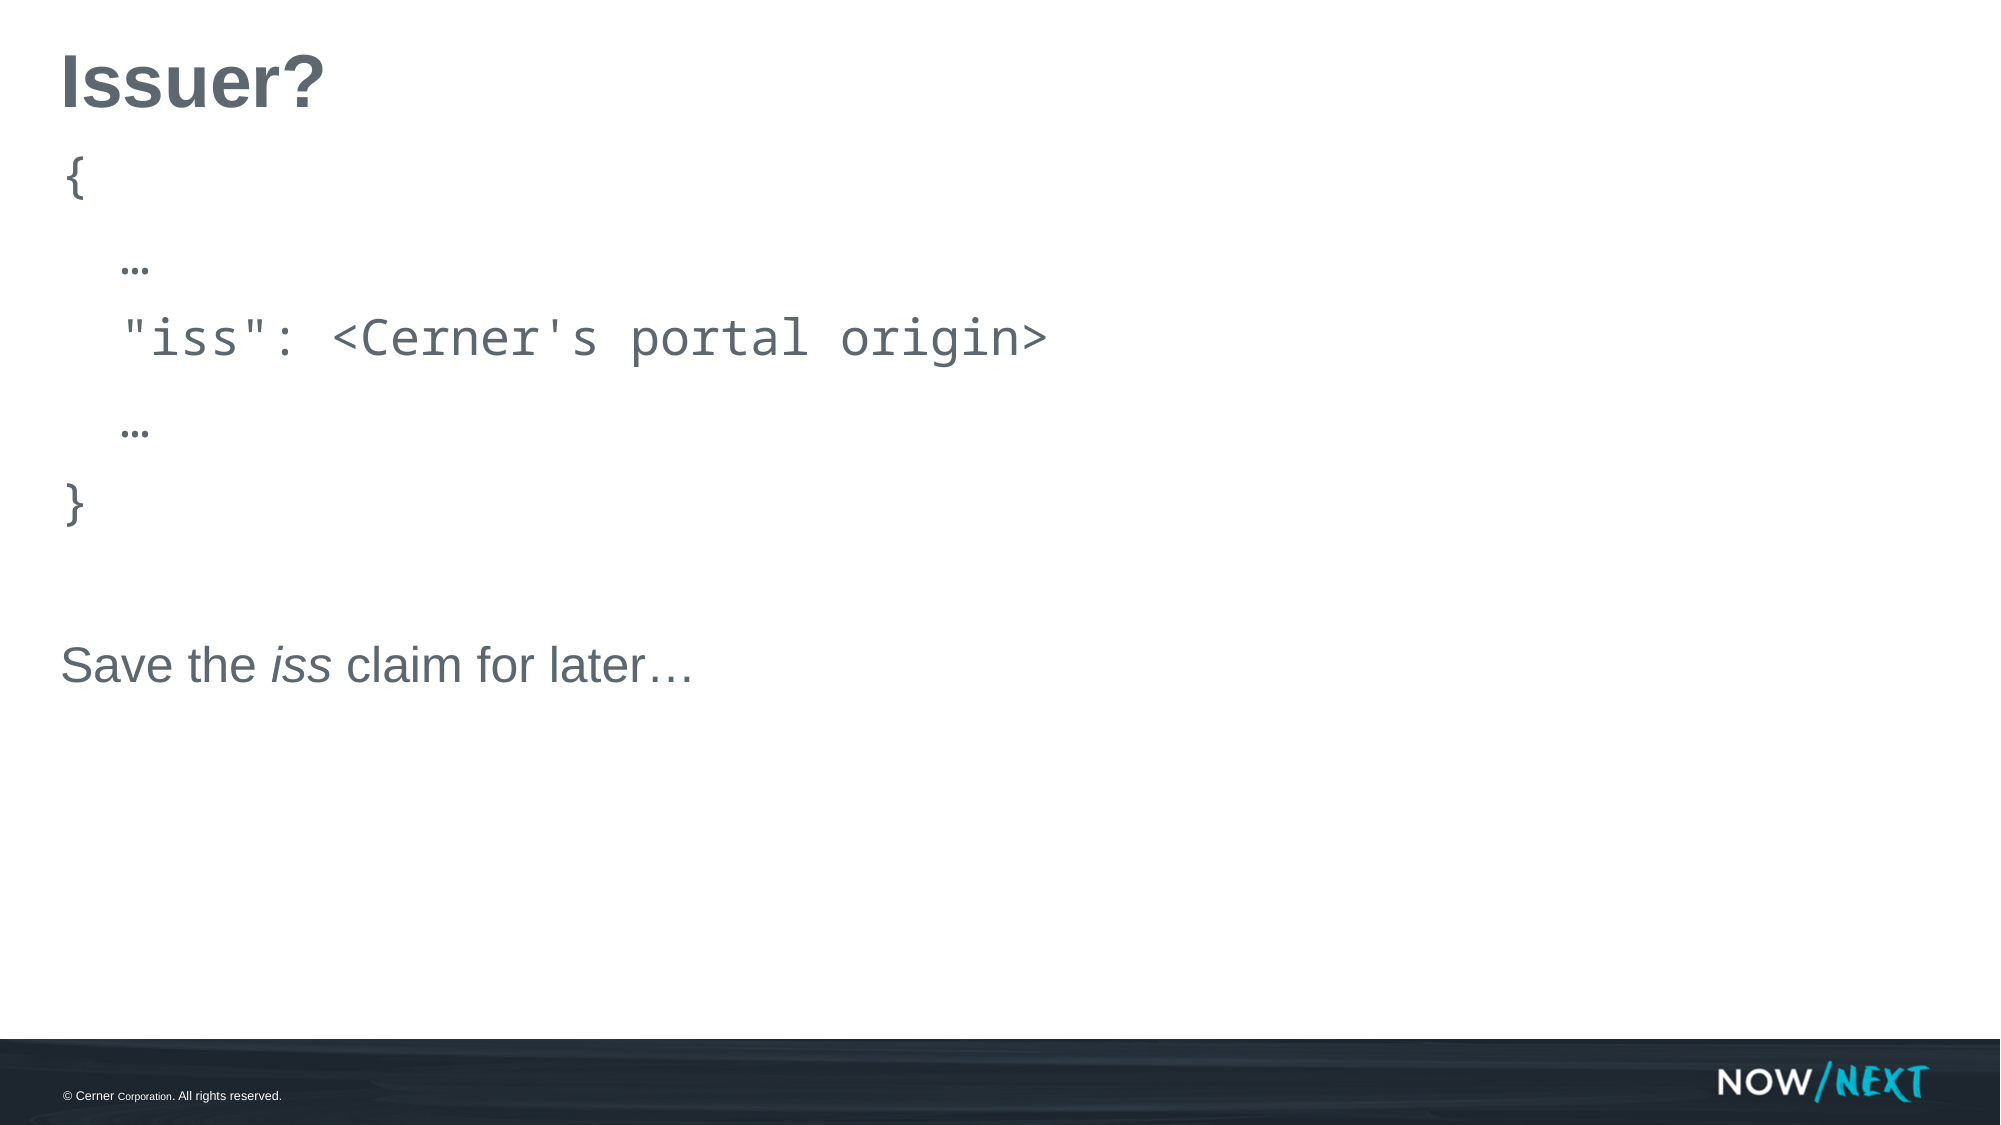

# Issuer?
{
  …
  "iss": <Cerner's portal origin>
  …
}

Save the iss claim for later…